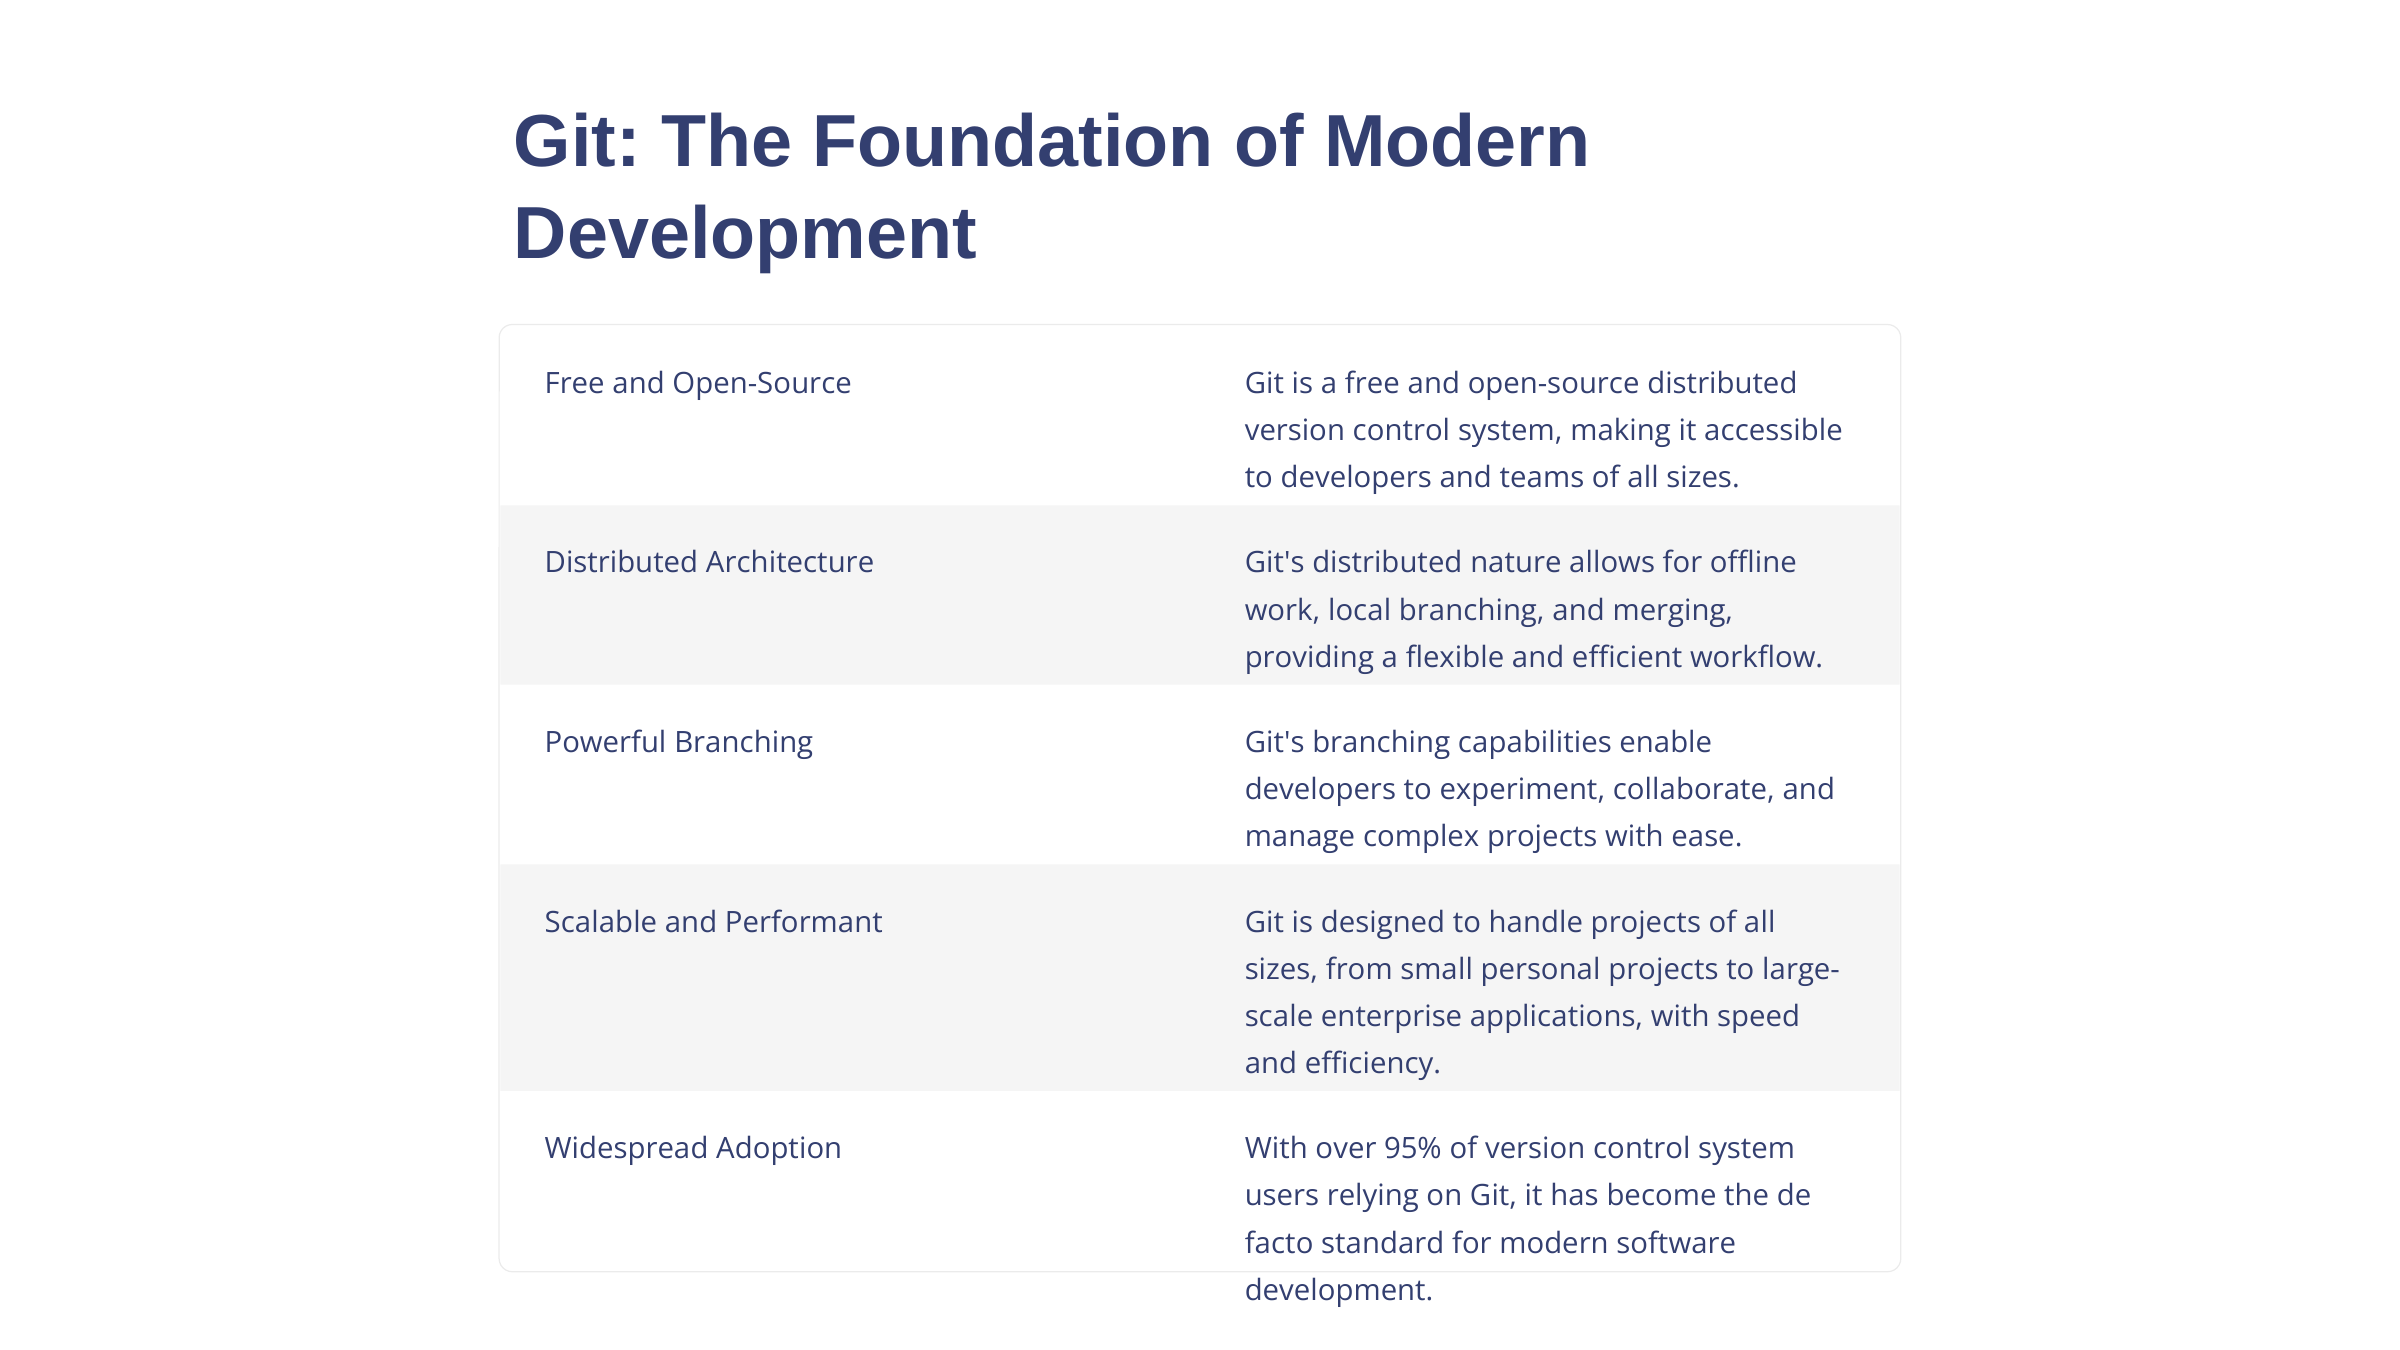

Git: The Foundation of Modern Development

Free and Open-Source
Git is a free and open-source distributed version control system, making it accessible to developers and teams of all sizes.

Distributed Architecture
Git's distributed nature allows for offline work, local branching, and merging, providing a flexible and efficient workflow.

Powerful Branching
Git's branching capabilities enable developers to experiment, collaborate, and manage complex projects with ease.

Scalable and Performant
Git is designed to handle projects of all sizes, from small personal projects to large-scale enterprise applications, with speed and efficiency.

Widespread Adoption
With over 95% of version control system users relying on Git, it has become the de facto standard for modern software development.